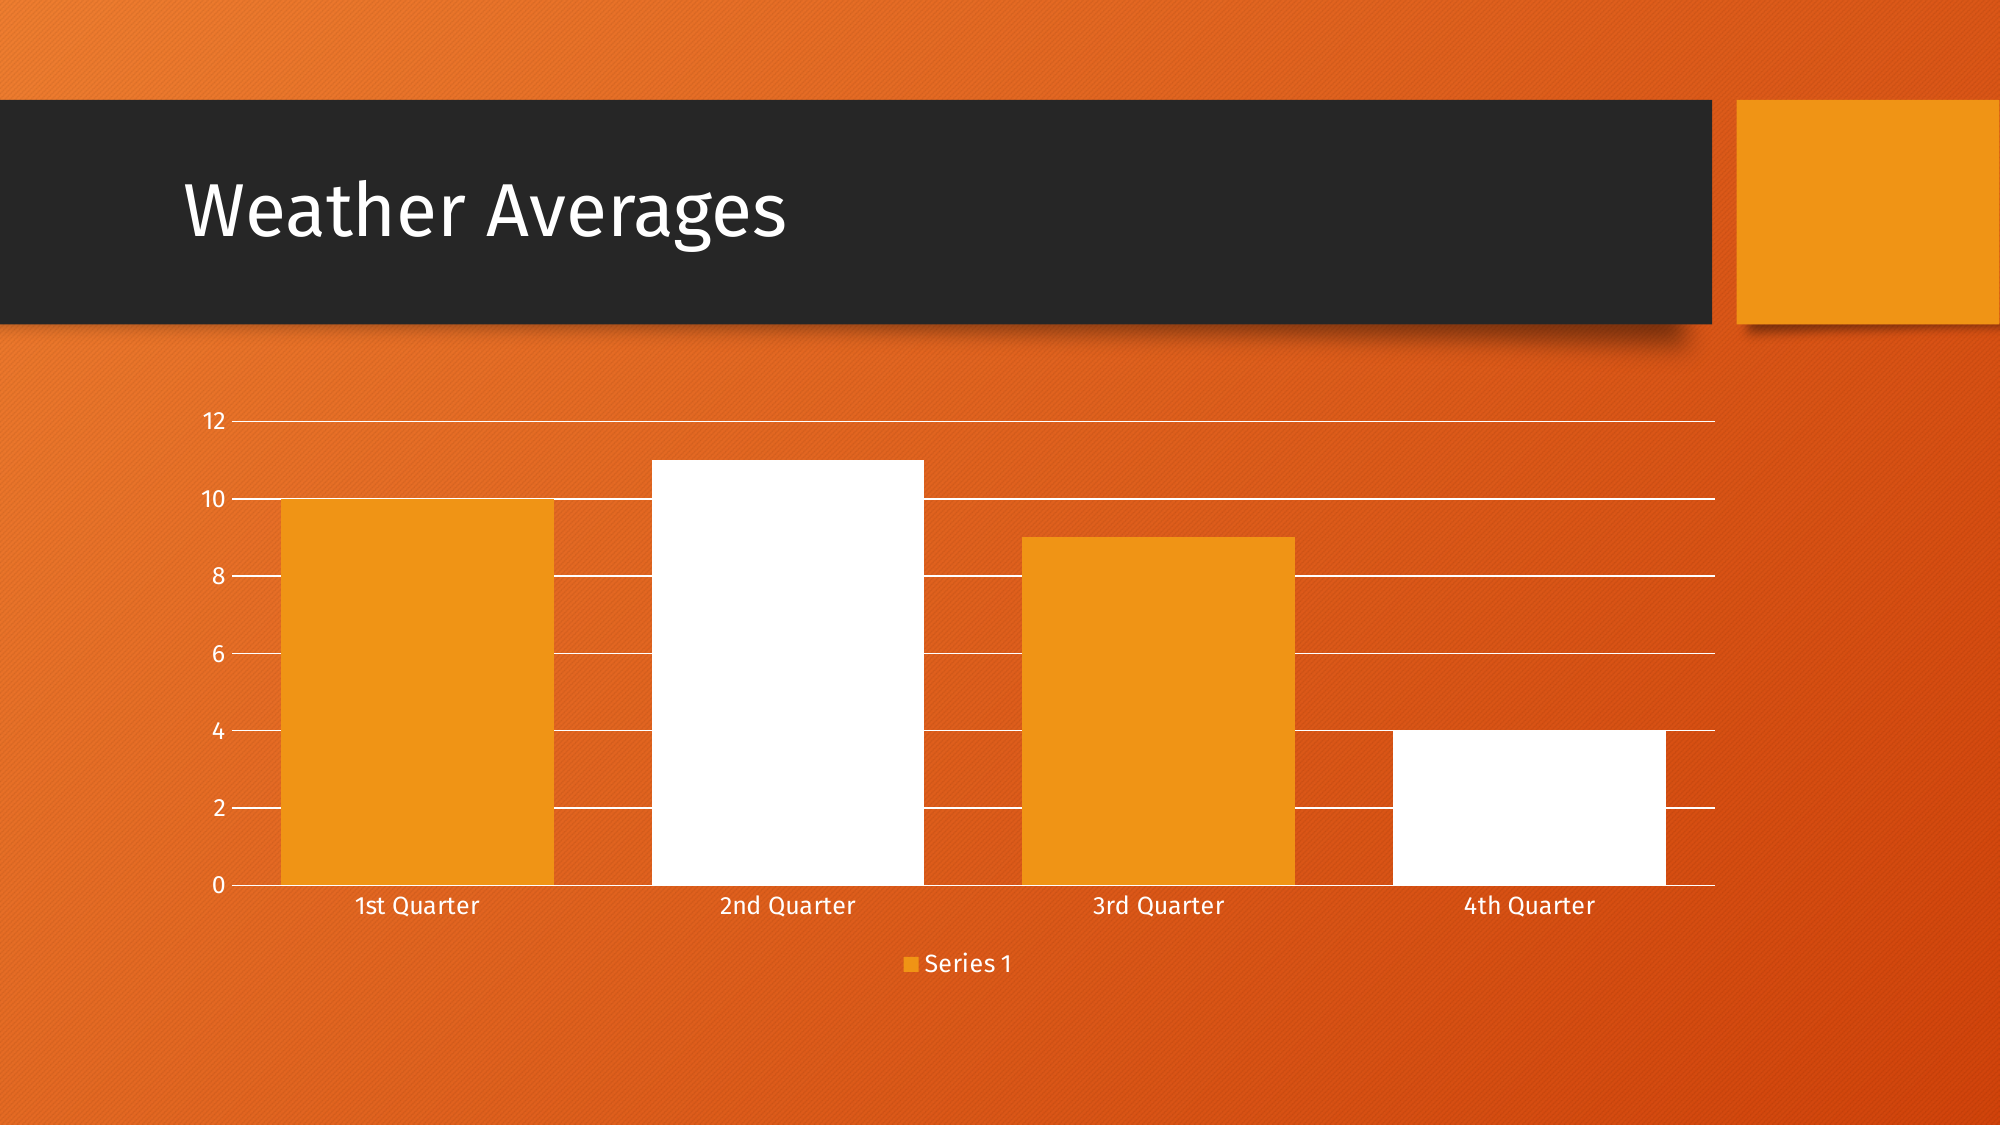

# Weather Averages

### Chart

| Category | Series 1 |
|---|---|
| 1st Quarter | 10.0 |
| 2nd Quarter | 11.0 |
| 3rd Quarter | 9.0 |
| 4th Quarter | 4.0 |